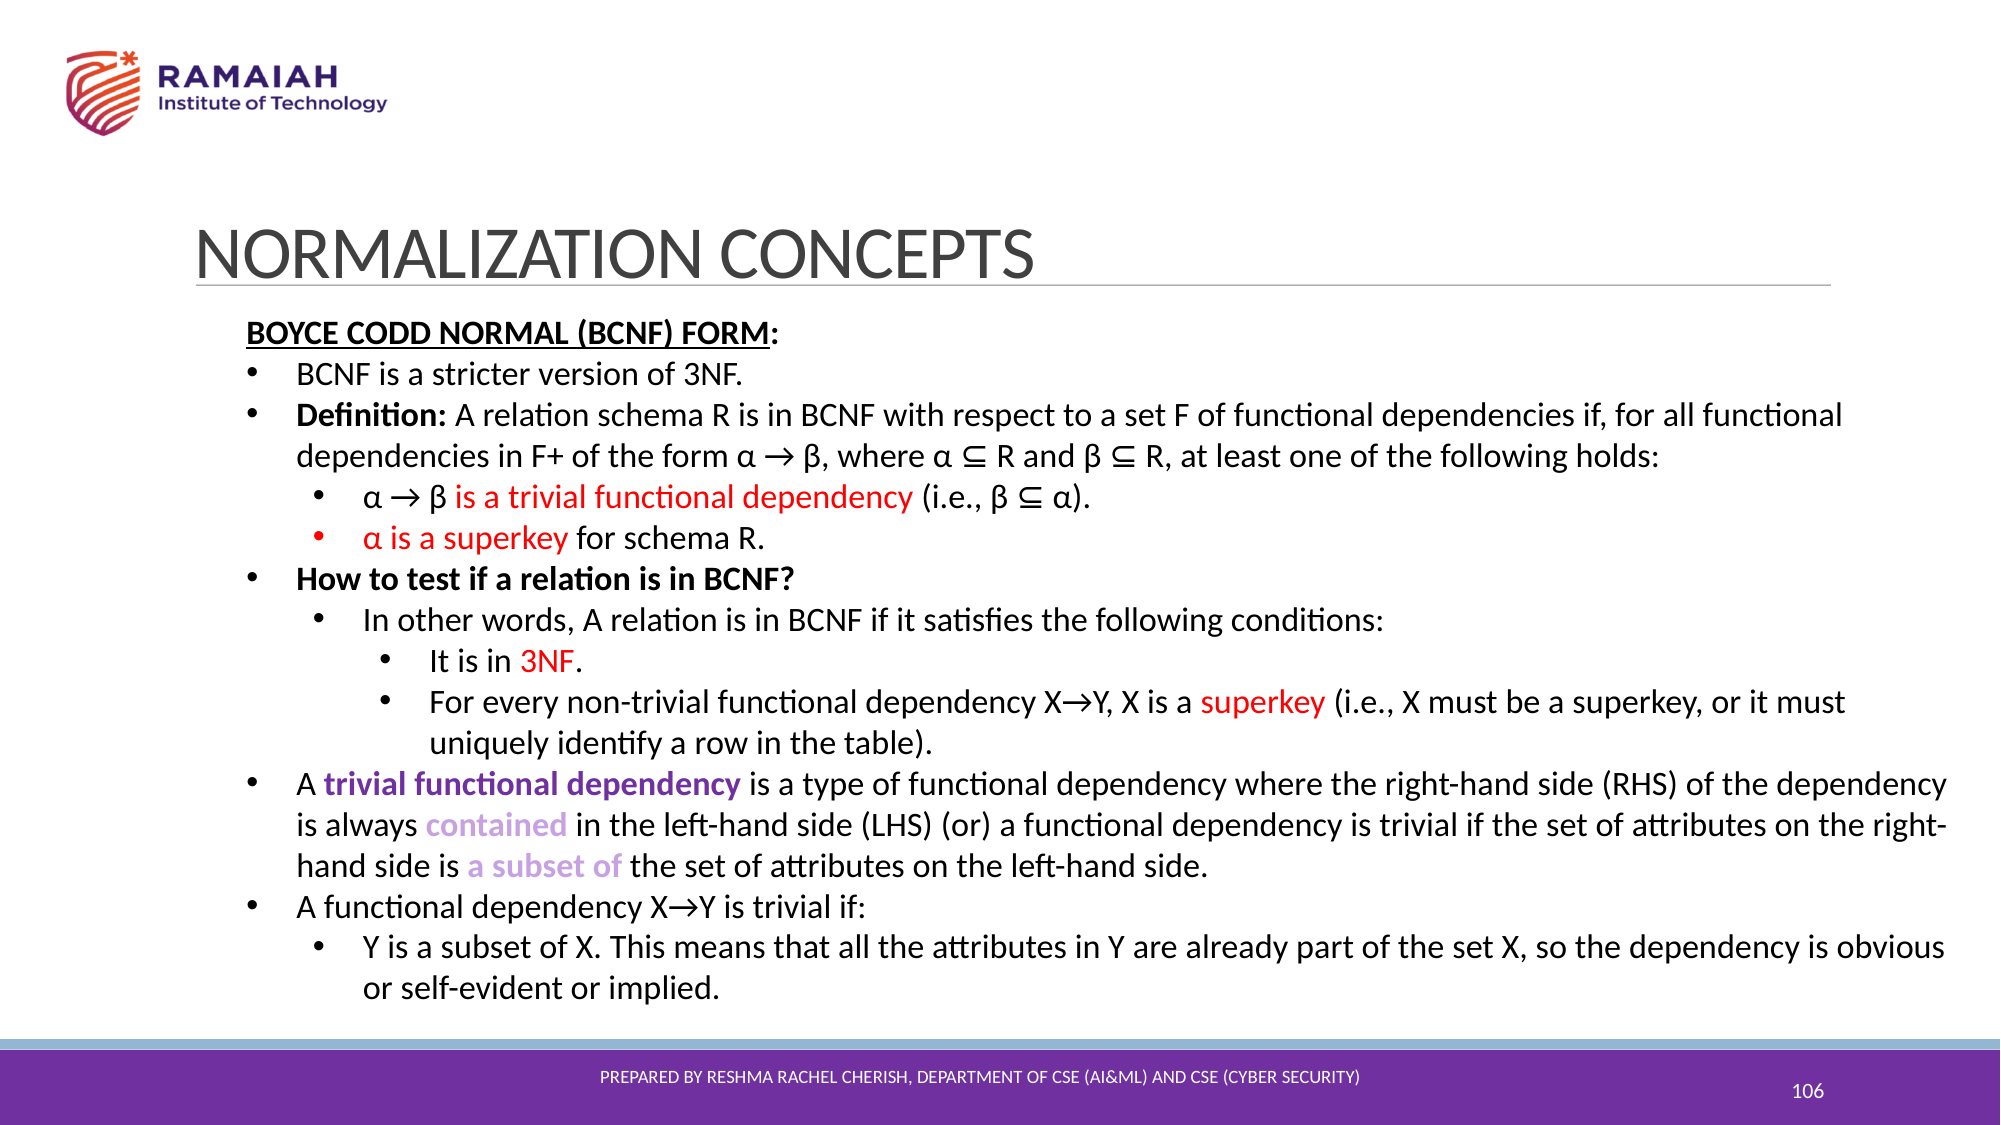

NORMALIZATION CONCEPTS
BOYCE CODD NORMAL (BCNF) FORM:
BCNF is a stricter version of 3NF.
Definition: A relation schema R is in BCNF with respect to a set F of functional dependencies if, for all functional dependencies in F+ of the form α → β, where α ⊆ R and β ⊆ R, at least one of the following holds:
α → β is a trivial functional dependency (i.e., β ⊆ α).
α is a superkey for schema R.
How to test if a relation is in BCNF?
In other words, A relation is in BCNF if it satisfies the following conditions:
It is in 3NF.
For every non-trivial functional dependency X→Y, X is a superkey (i.e., X must be a superkey, or it must uniquely identify a row in the table).
A trivial functional dependency is a type of functional dependency where the right-hand side (RHS) of the dependency is always contained in the left-hand side (LHS) (or) a functional dependency is trivial if the set of attributes on the right-hand side is a subset of the set of attributes on the left-hand side.
A functional dependency X→Y is trivial if:
Y is a subset of X. This means that all the attributes in Y are already part of the set X, so the dependency is obvious or self-evident or implied.
106
Prepared By reshma Rachel cherish, Department of CSE (ai&ml) and CSE (Cyber security)